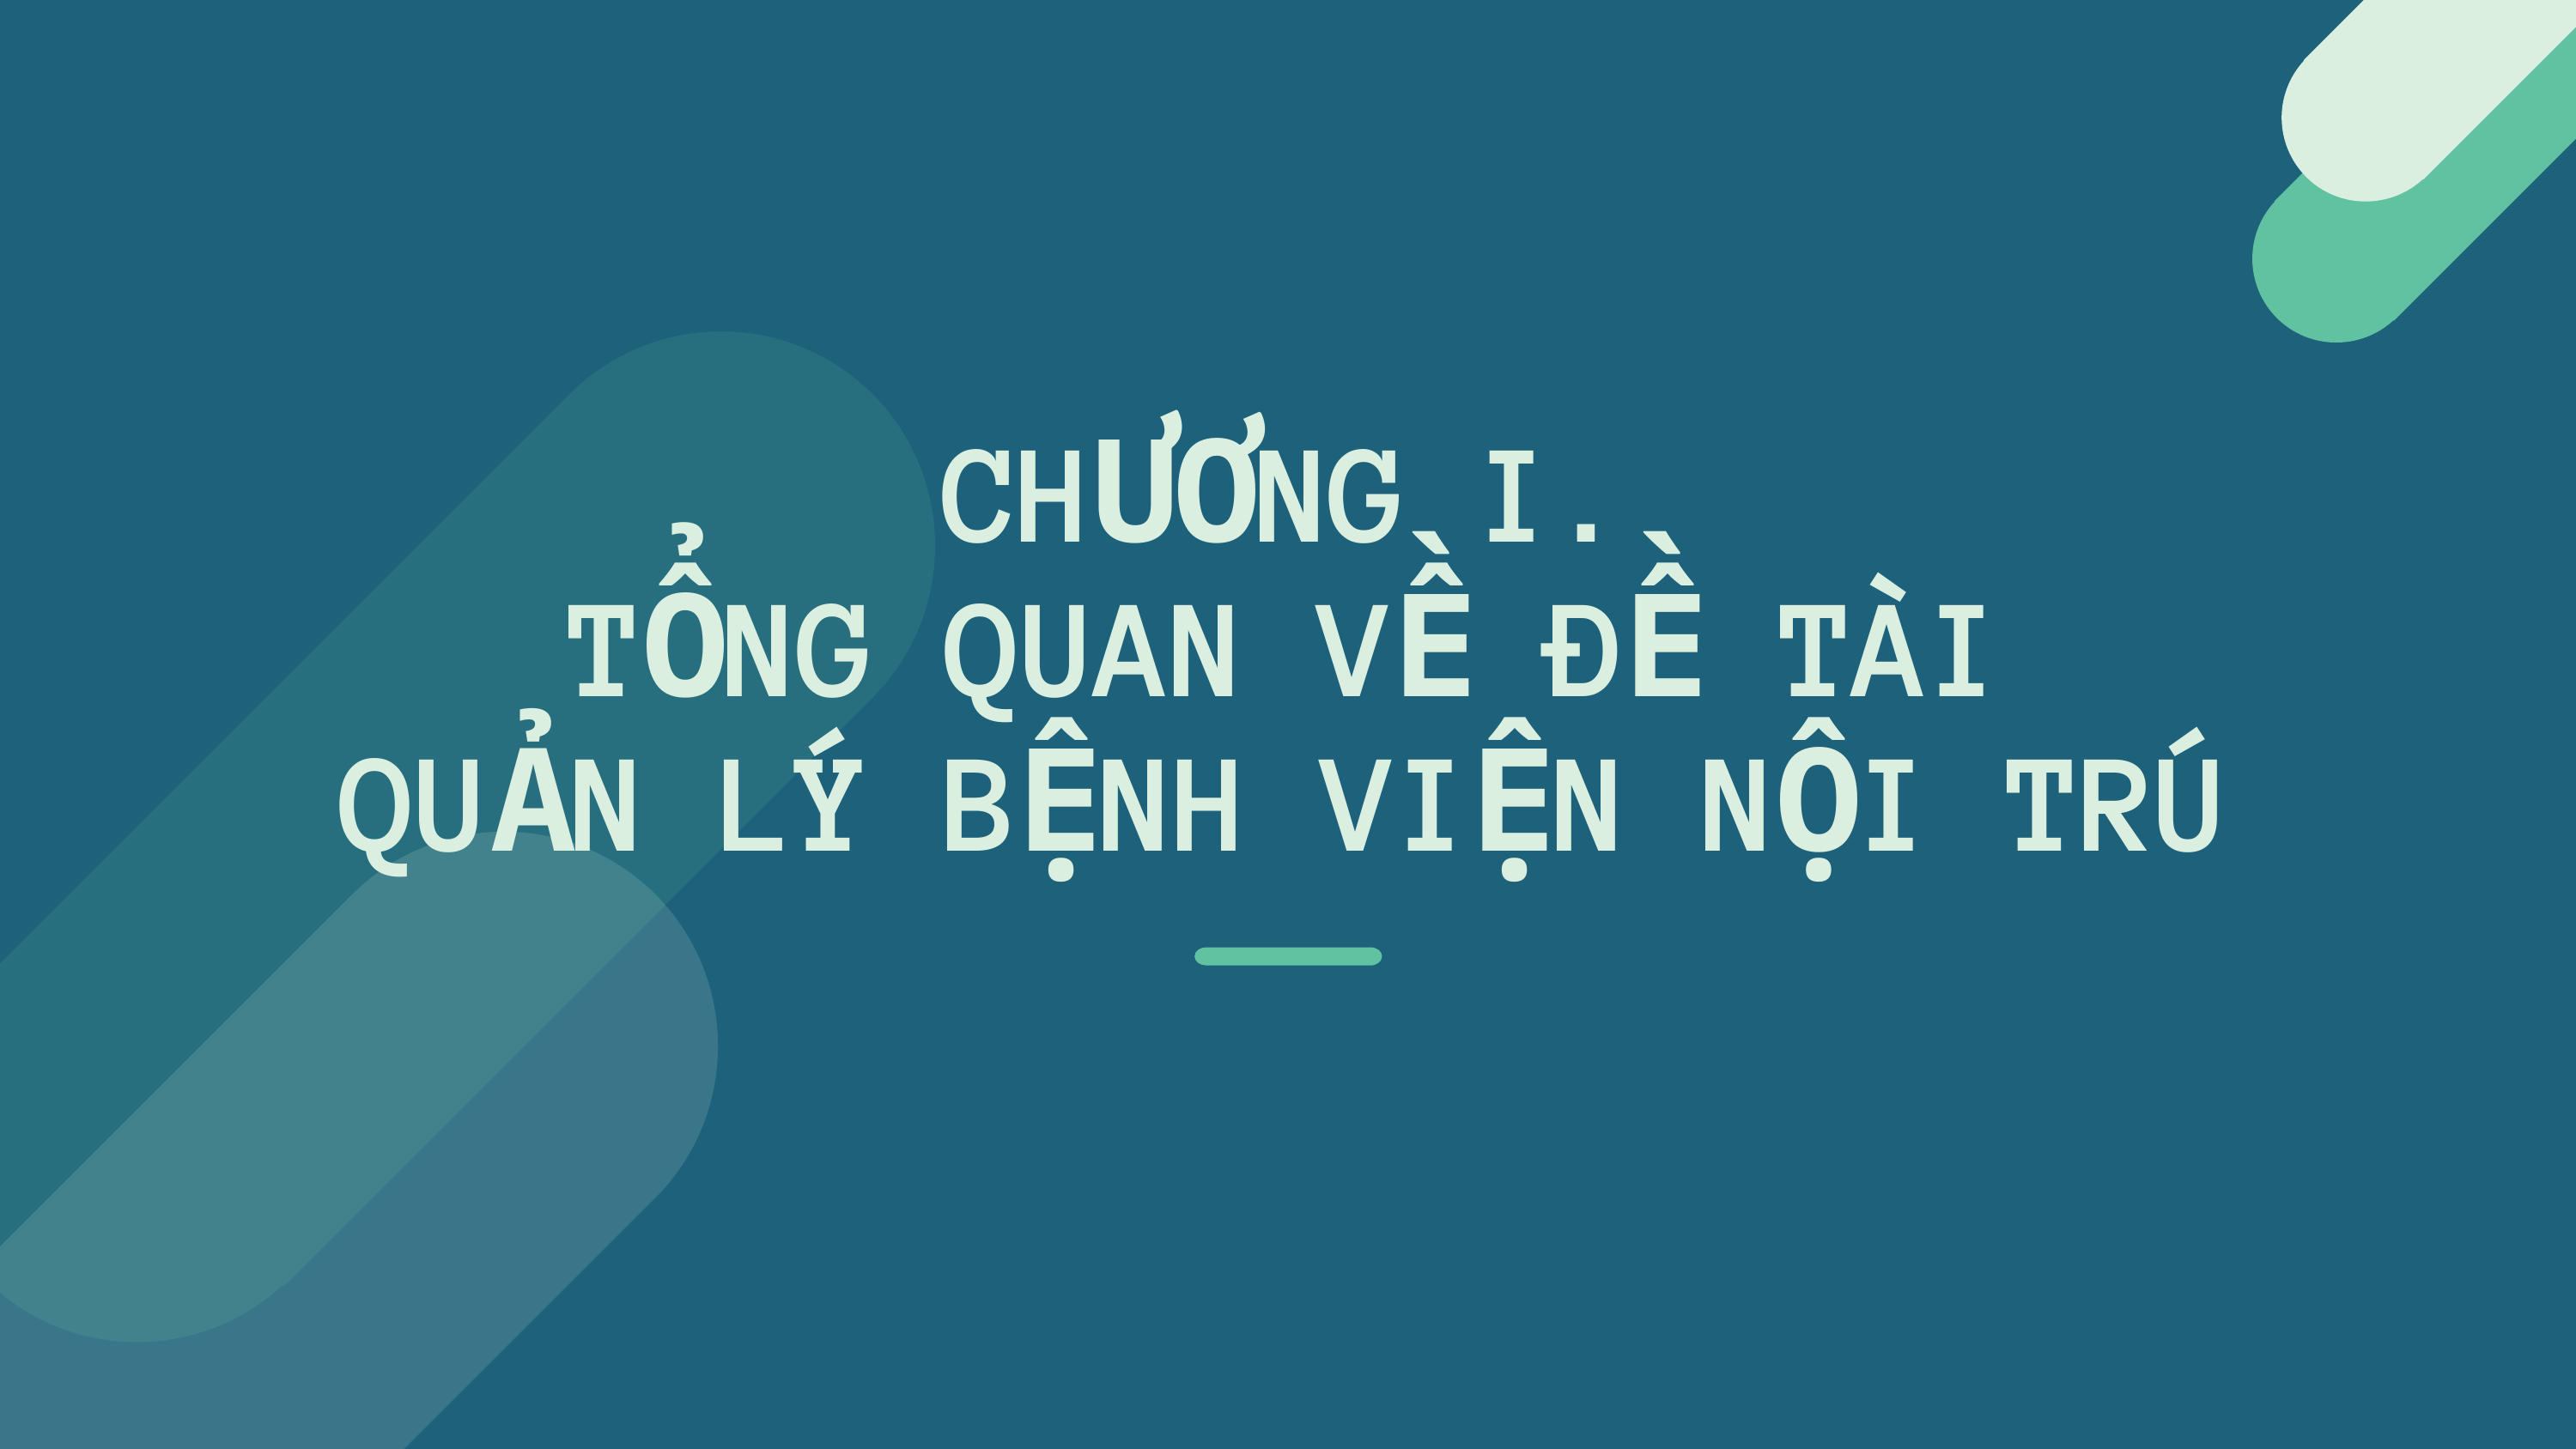

CHƯƠNG I.
TỔNG QUAN VỀ ĐỀ TÀI
QUẢN LÝ BỆNH VIỆN NỘI TRÚ